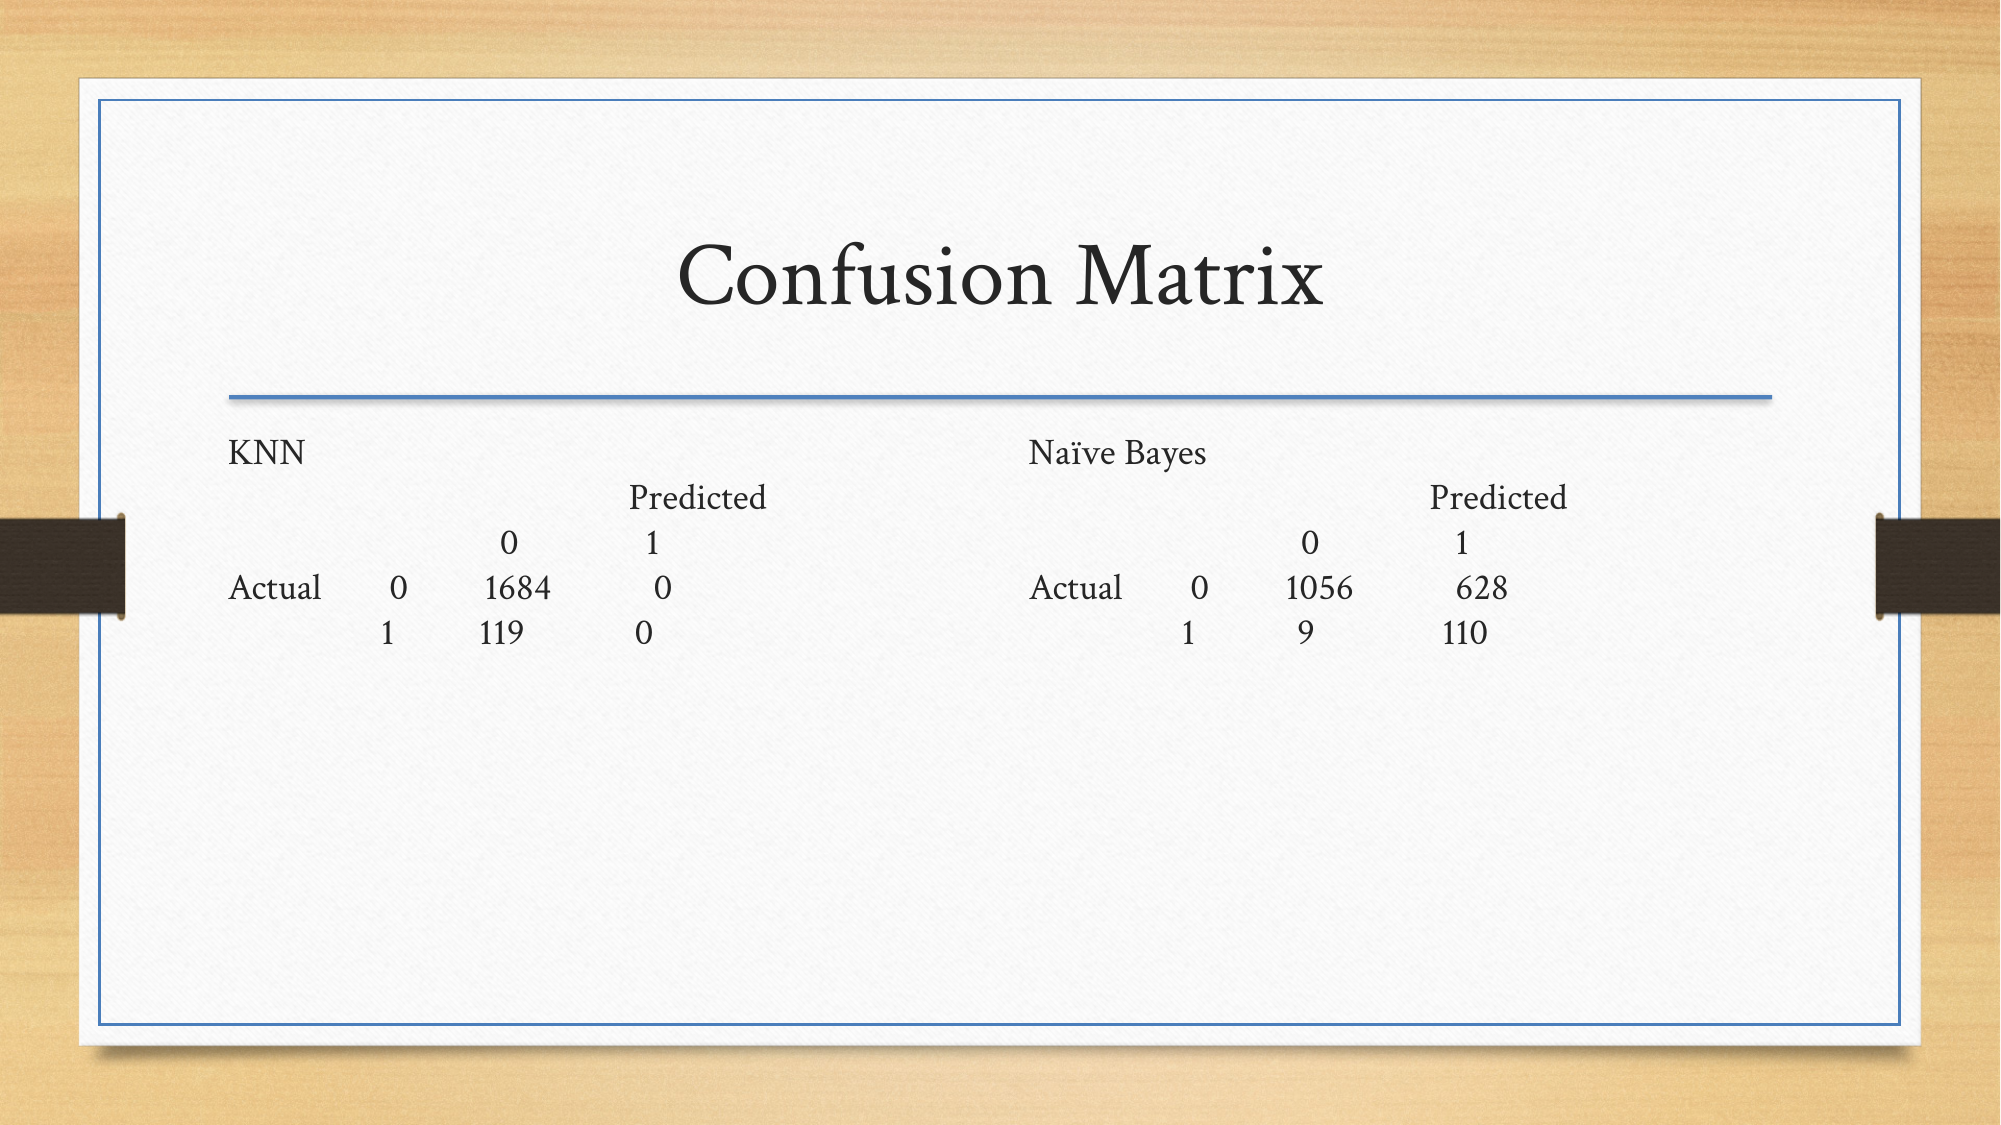

Confusion Matrix
KNN
                       Predicted
                                0               1
Actual        0         1684            0
                  1          119             0
Naïve Bayes
                       Predicted
                                0                1
Actual        0         1056            628
                  1            9               110